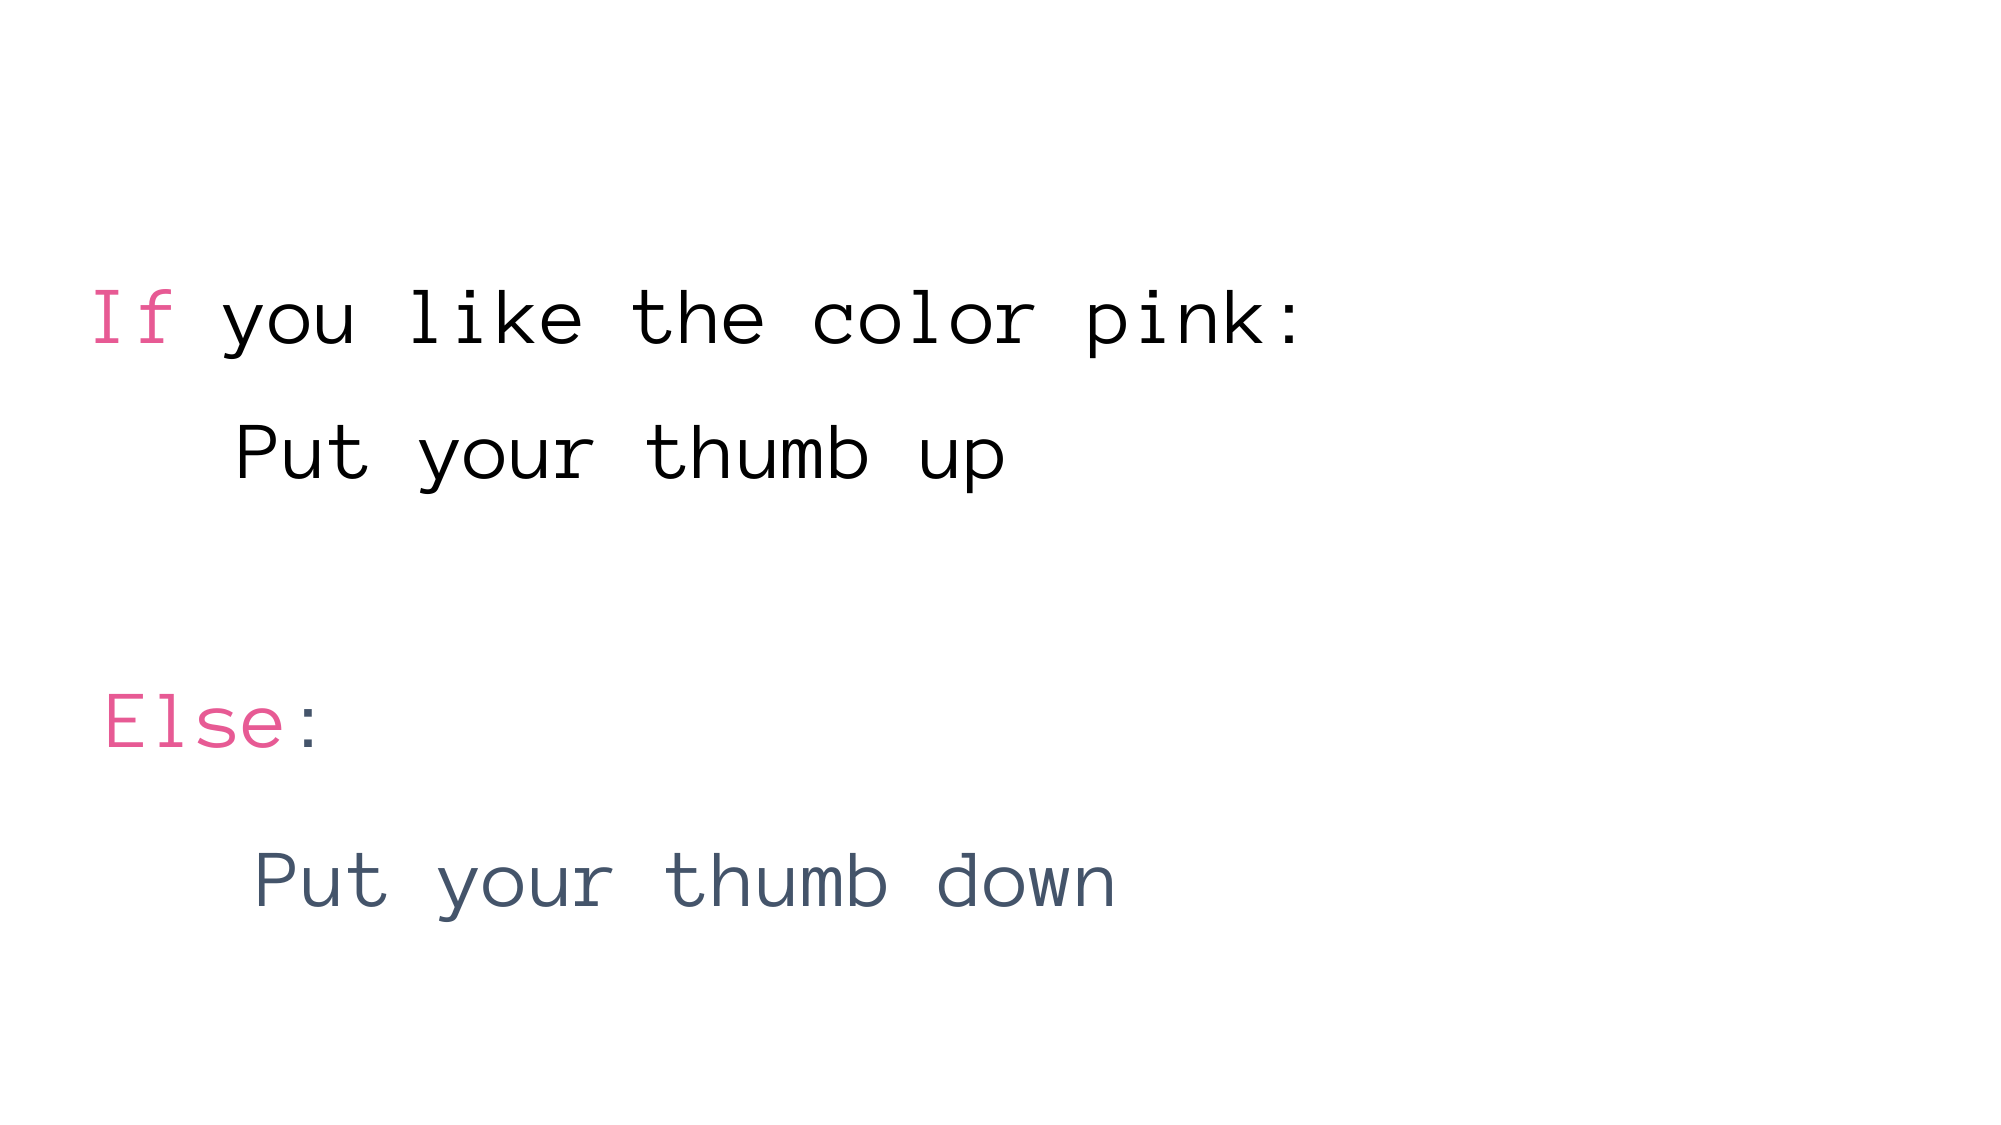

If you like the color pink:
	Put your thumb up

Else:
	Put your thumb down